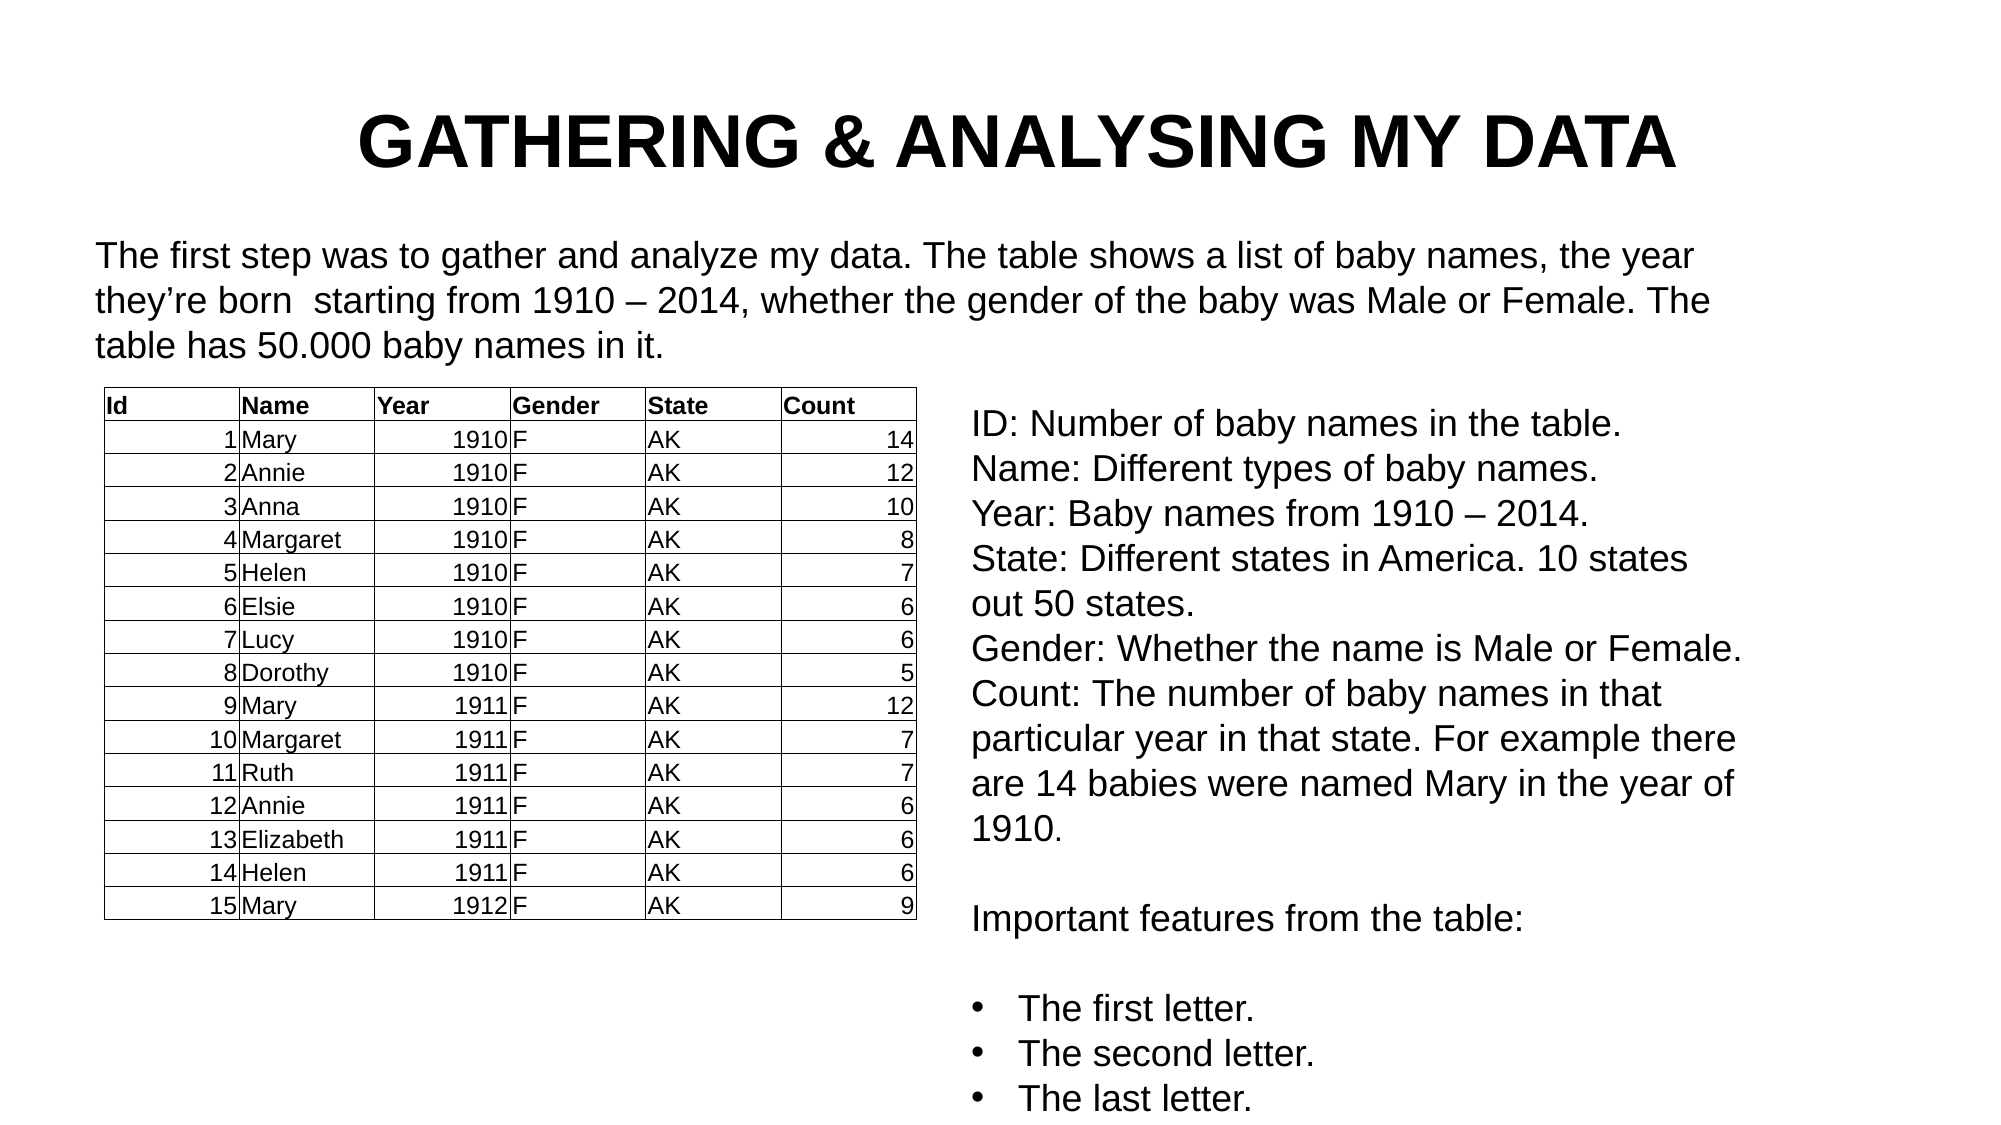

GATHERING & ANALYSING MY DATA
The first step was to gather and analyze my data. The table shows a list of baby names, the year they’re born  starting from 1910 – 2014, whether the gender of the baby was Male or Female. The table has 50.000 baby names in it.
| Id | Name | Year | Gender | State | Count |
| --- | --- | --- | --- | --- | --- |
| 1 | Mary | 1910 | F | AK | 14 |
| 2 | Annie | 1910 | F | AK | 12 |
| 3 | Anna | 1910 | F | AK | 10 |
| 4 | Margaret | 1910 | F | AK | 8 |
| 5 | Helen | 1910 | F | AK | 7 |
| 6 | Elsie | 1910 | F | AK | 6 |
| 7 | Lucy | 1910 | F | AK | 6 |
| 8 | Dorothy | 1910 | F | AK | 5 |
| 9 | Mary | 1911 | F | AK | 12 |
| 10 | Margaret | 1911 | F | AK | 7 |
| 11 | Ruth | 1911 | F | AK | 7 |
| 12 | Annie | 1911 | F | AK | 6 |
| 13 | Elizabeth | 1911 | F | AK | 6 |
| 14 | Helen | 1911 | F | AK | 6 |
| 15 | Mary | 1912 | F | AK | 9 |
ID: Number of baby names in the table.
Name: Different types of baby names.
Year: Baby names from 1910 – 2014.
State: Different states in America. 10 states out 50 states.
Gender: Whether the name is Male or Female.
Count: The number of baby names in that particular year in that state. For example there are 14 babies were named Mary in the year of 1910.

Important features from the table:

The first letter.
The second letter.
The last letter.